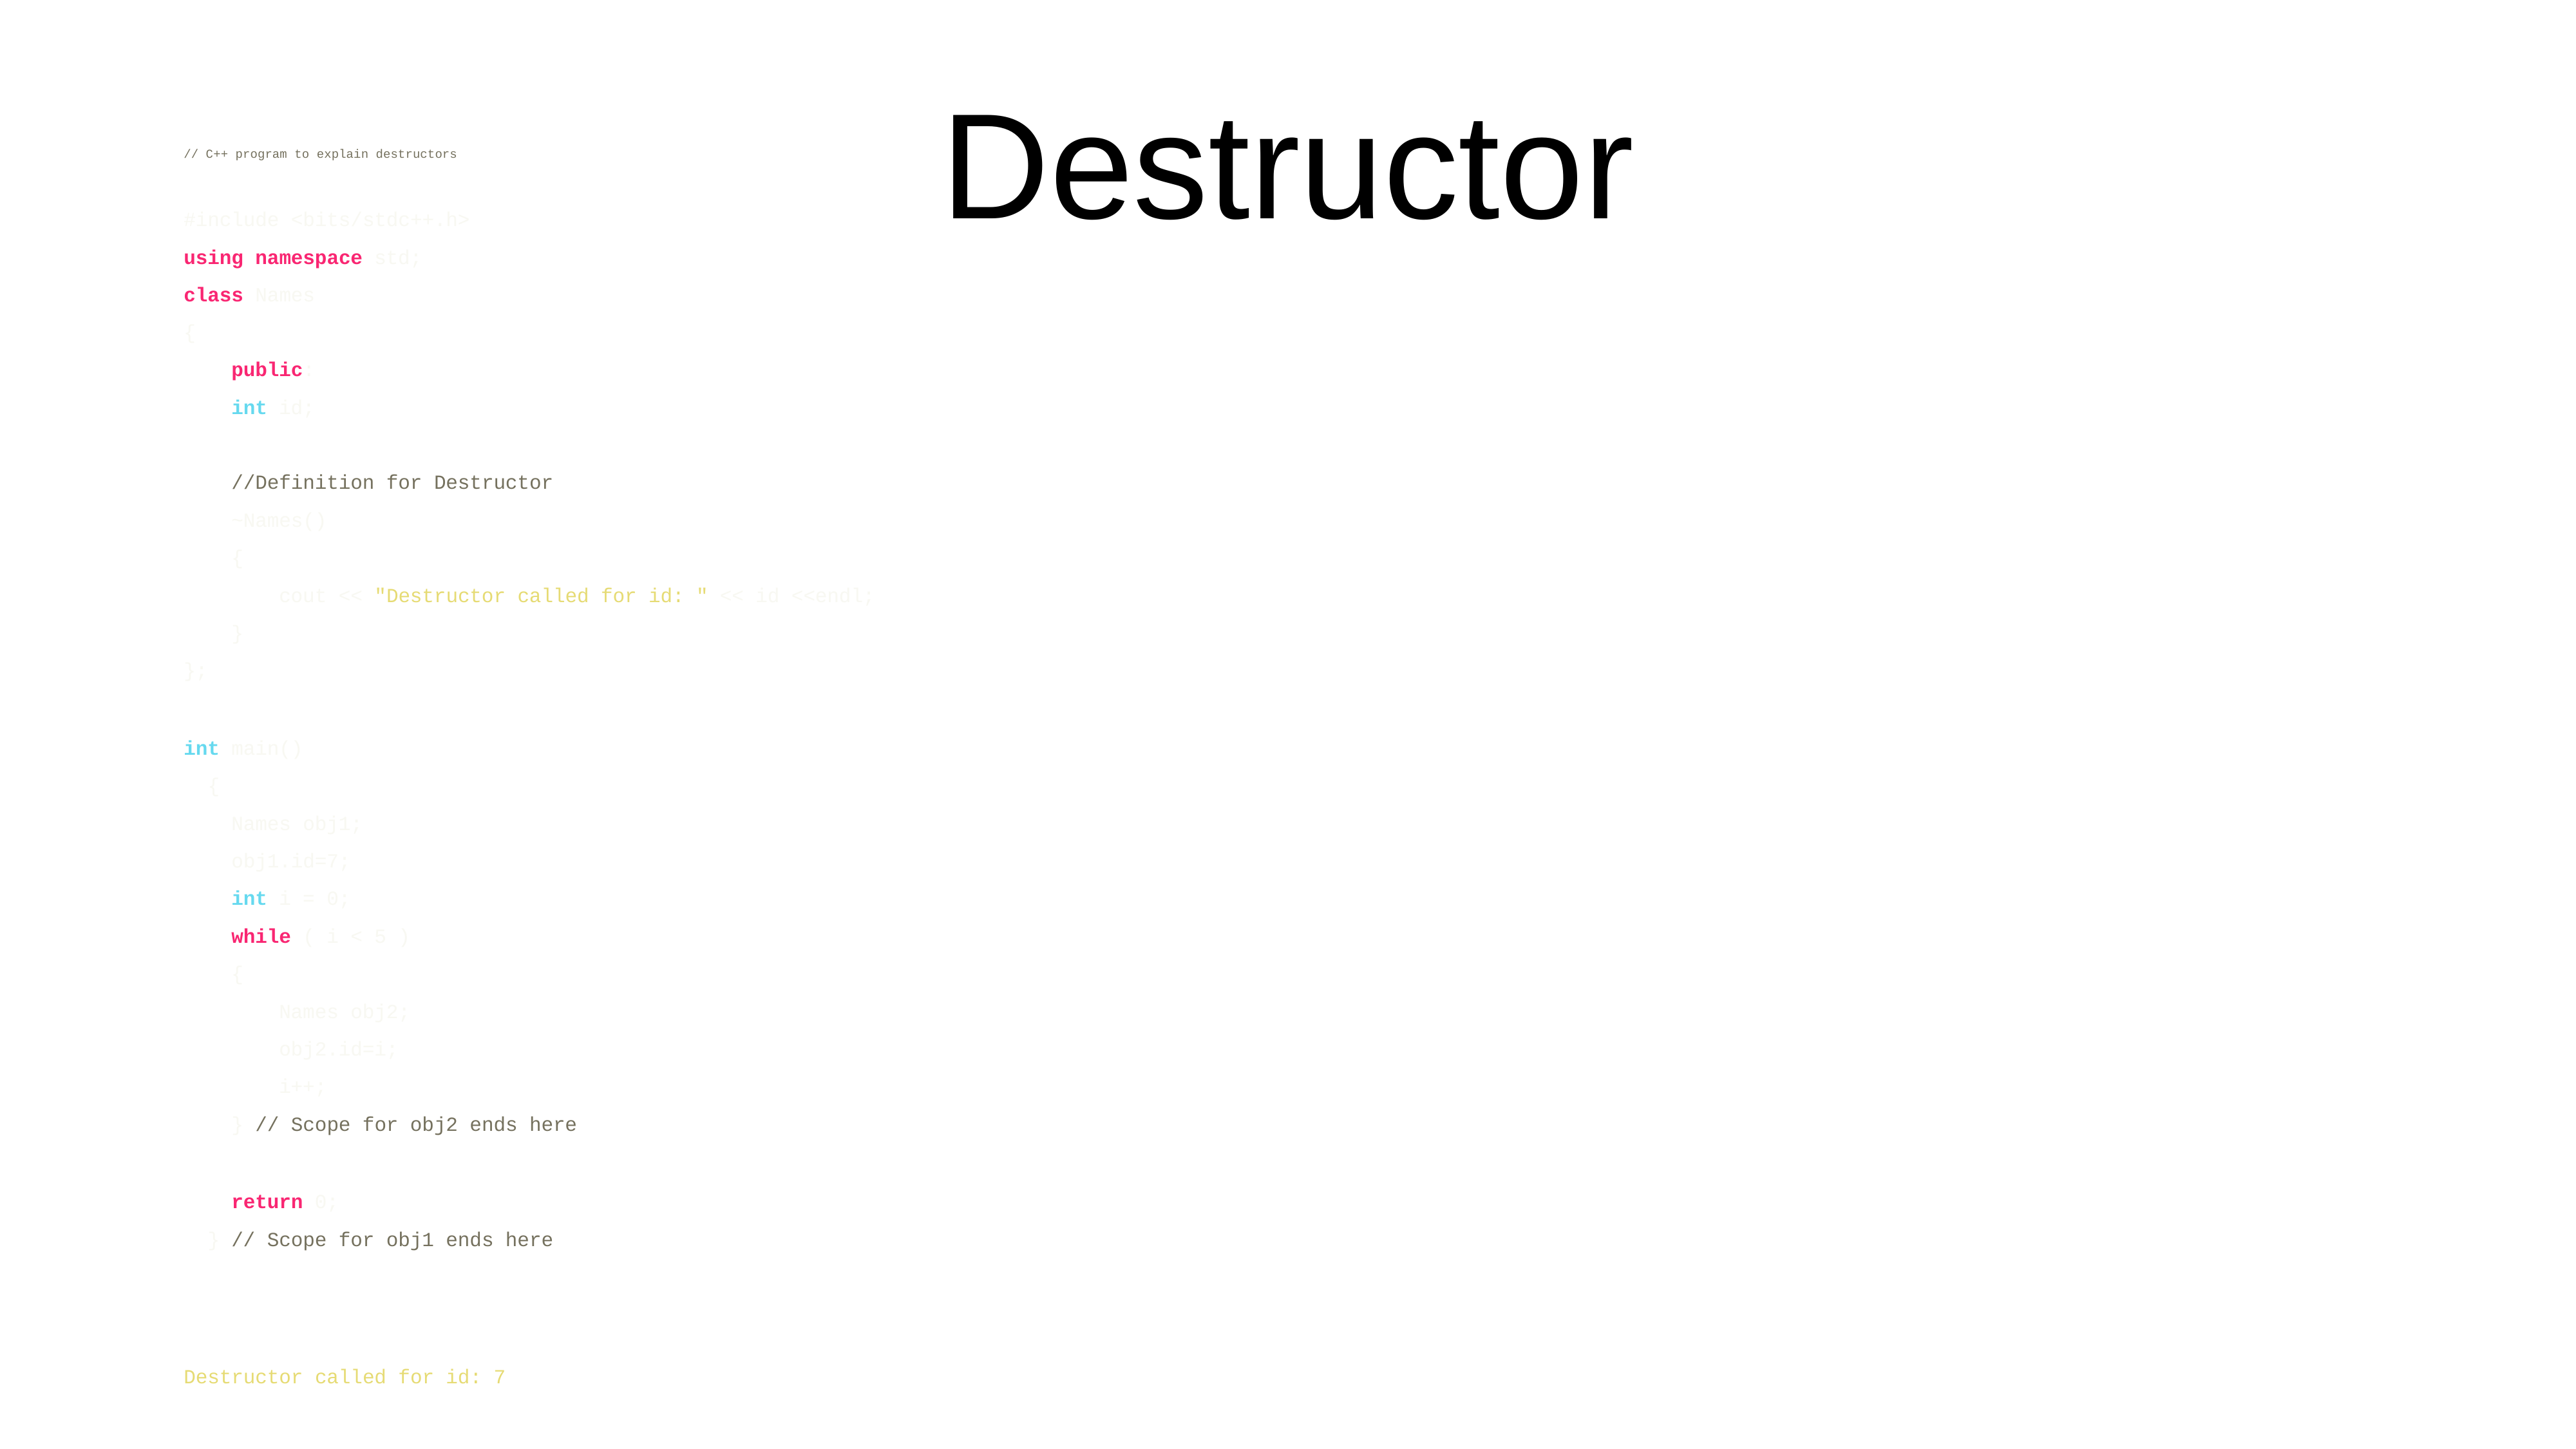

# Destructor
// C++ program to explain destructors

#include <bits/stdc++.h>
using namespace std;
class Names
{
    public:
    int id;

    //Definition for Destructor
    ~Names()
    {
        cout << "Destructor called for id: " << id <<endl;
    }
};

int main()
  {
    Names obj1;
    obj1.id=7;
    int i = 0;
    while ( i < 5 )
    {
        Names obj2;
        obj2.id=i;
        i++;
    } // Scope for obj2 ends here

    return 0;
  } // Scope for obj1 ends here
Output:

Destructor called for id:  0
…..
Destructor called for id: 7
Destructor called for id: 0Destructor called for id: 0
Destructor called for id: 1

Destructor called for id: 1

Destructor called for id: 0
Destructor called for id: 1
Destructor called for id: 2